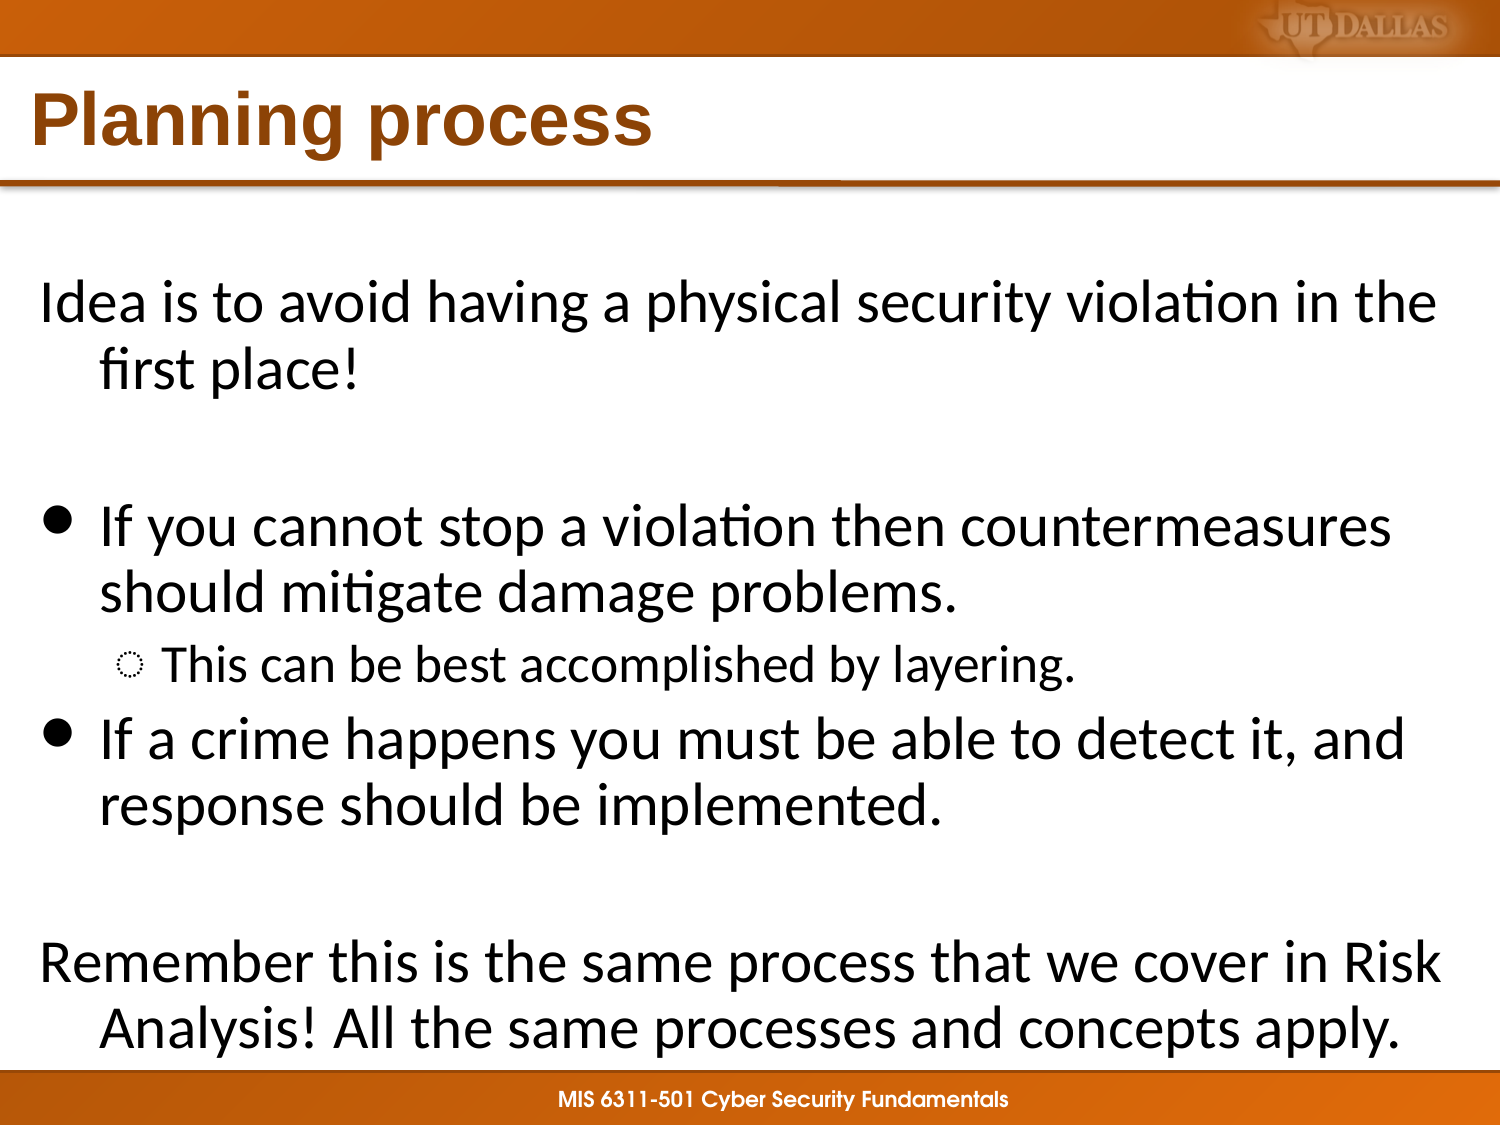

# Planning process
Idea is to avoid having a physical security violation in the first place!

If you cannot stop a violation then countermeasures should mitigate damage problems.
This can be best accomplished by layering.
If a crime happens you must be able to detect it, and response should be implemented.

Remember this is the same process that we cover in Risk Analysis! All the same processes and concepts apply.